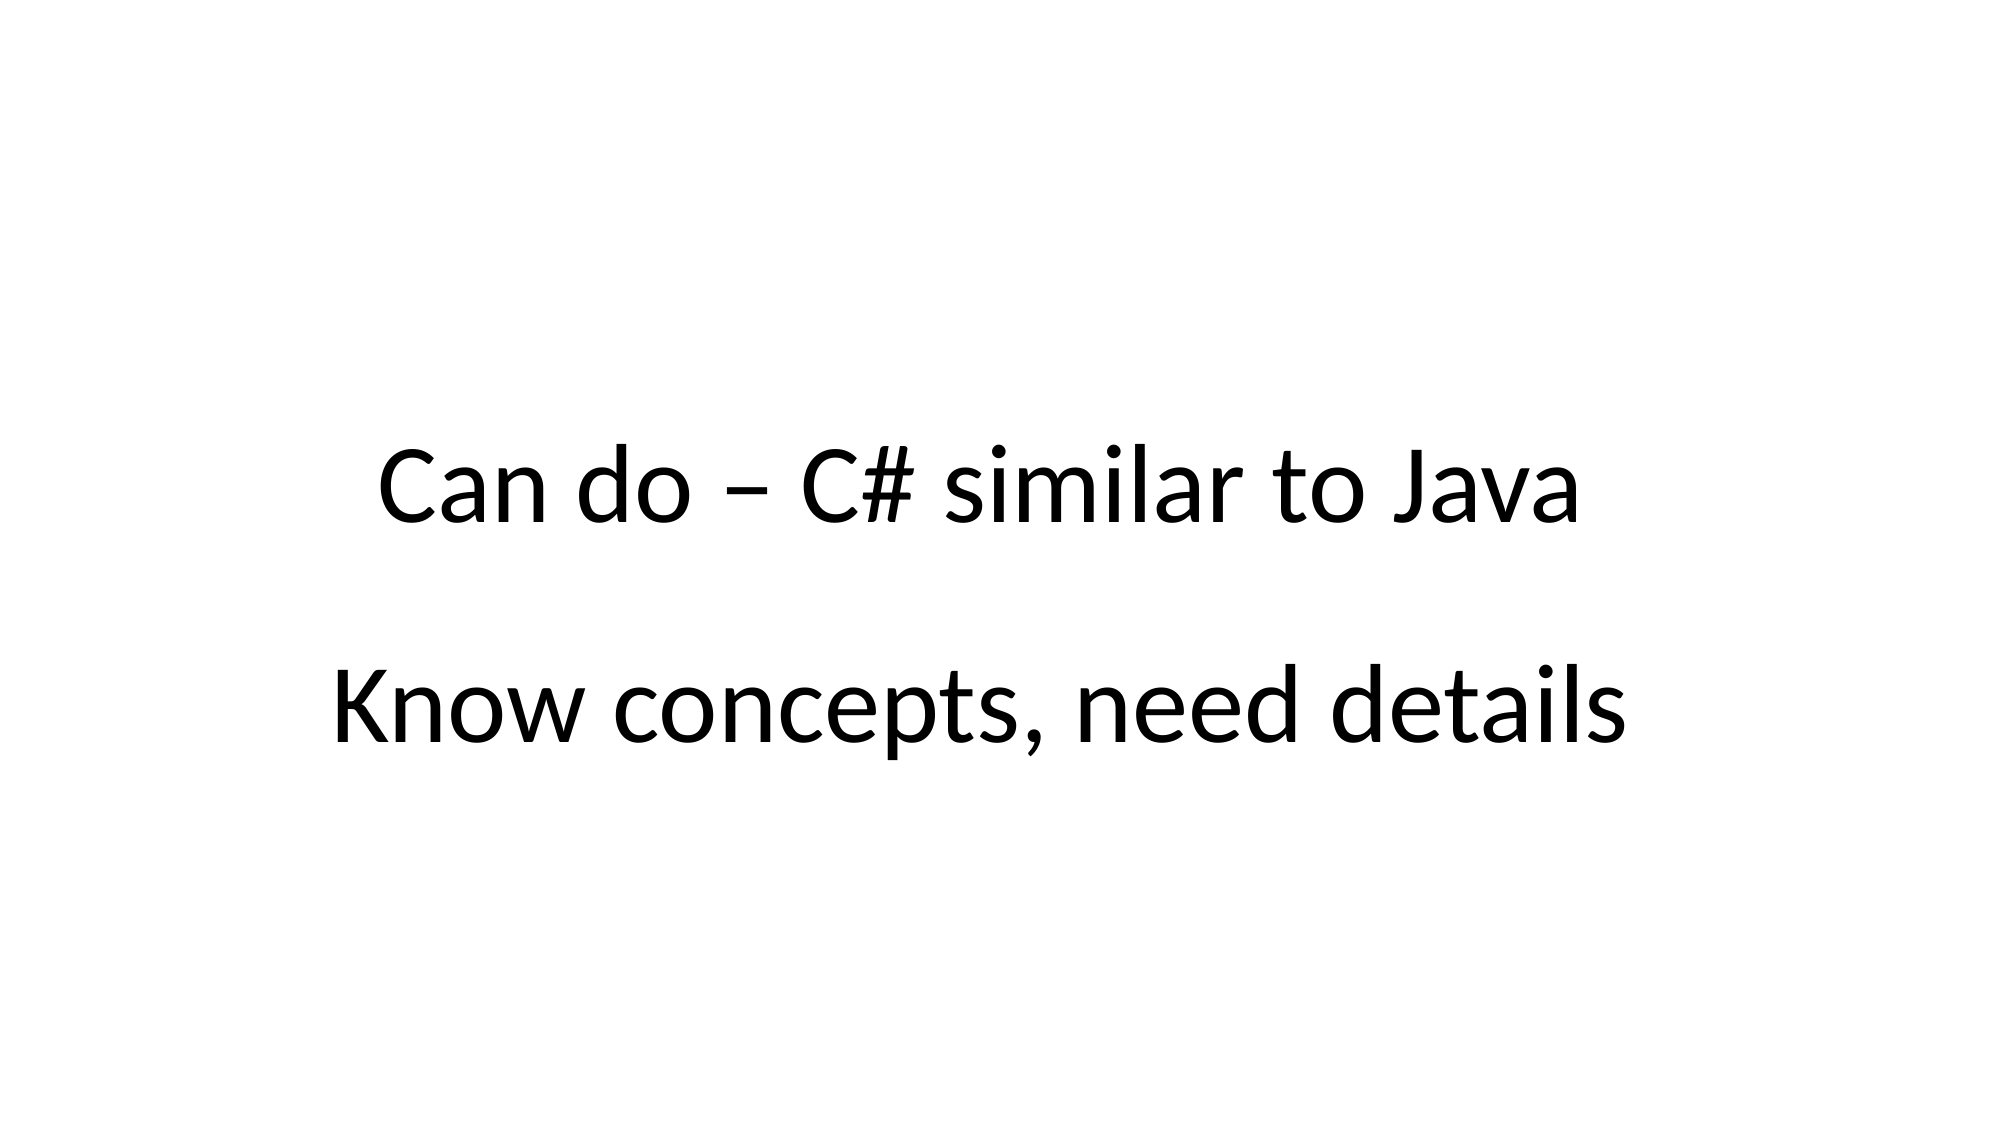

# Can do – C# similar to Java
Know concepts, need details